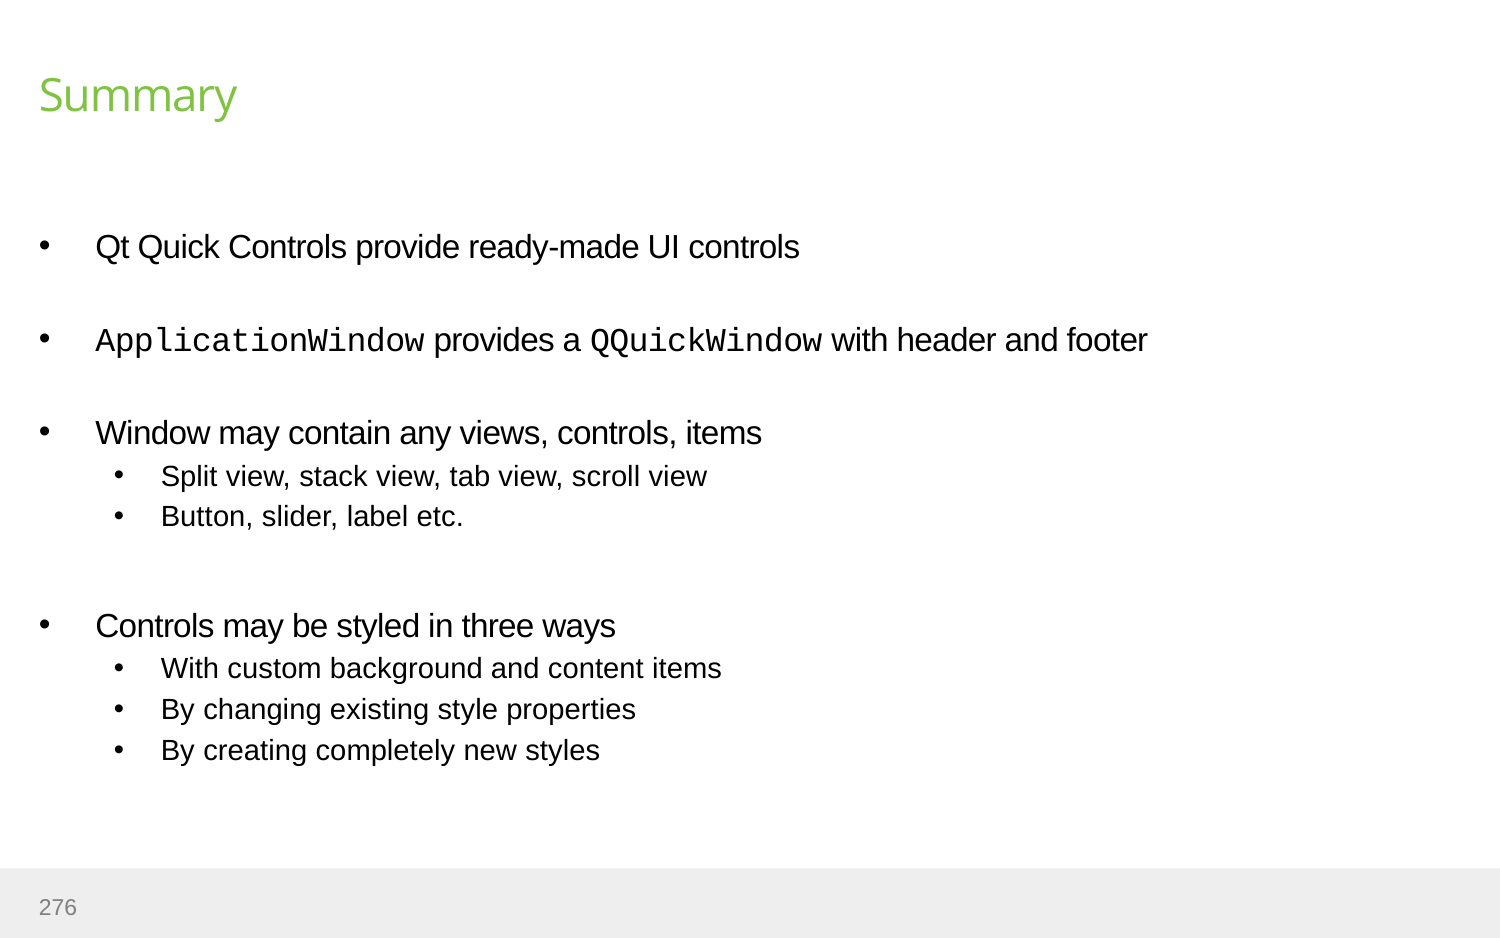

# Summary
Qt Quick Controls provide ready-made UI controls

ApplicationWindow provides a QQuickWindow with header and footer

Window may contain any views, controls, items
Split view, stack view, tab view, scroll view
Button, slider, label etc.

Controls may be styled in three ways
With custom background and content items
By changing existing style properties
By creating completely new styles

276